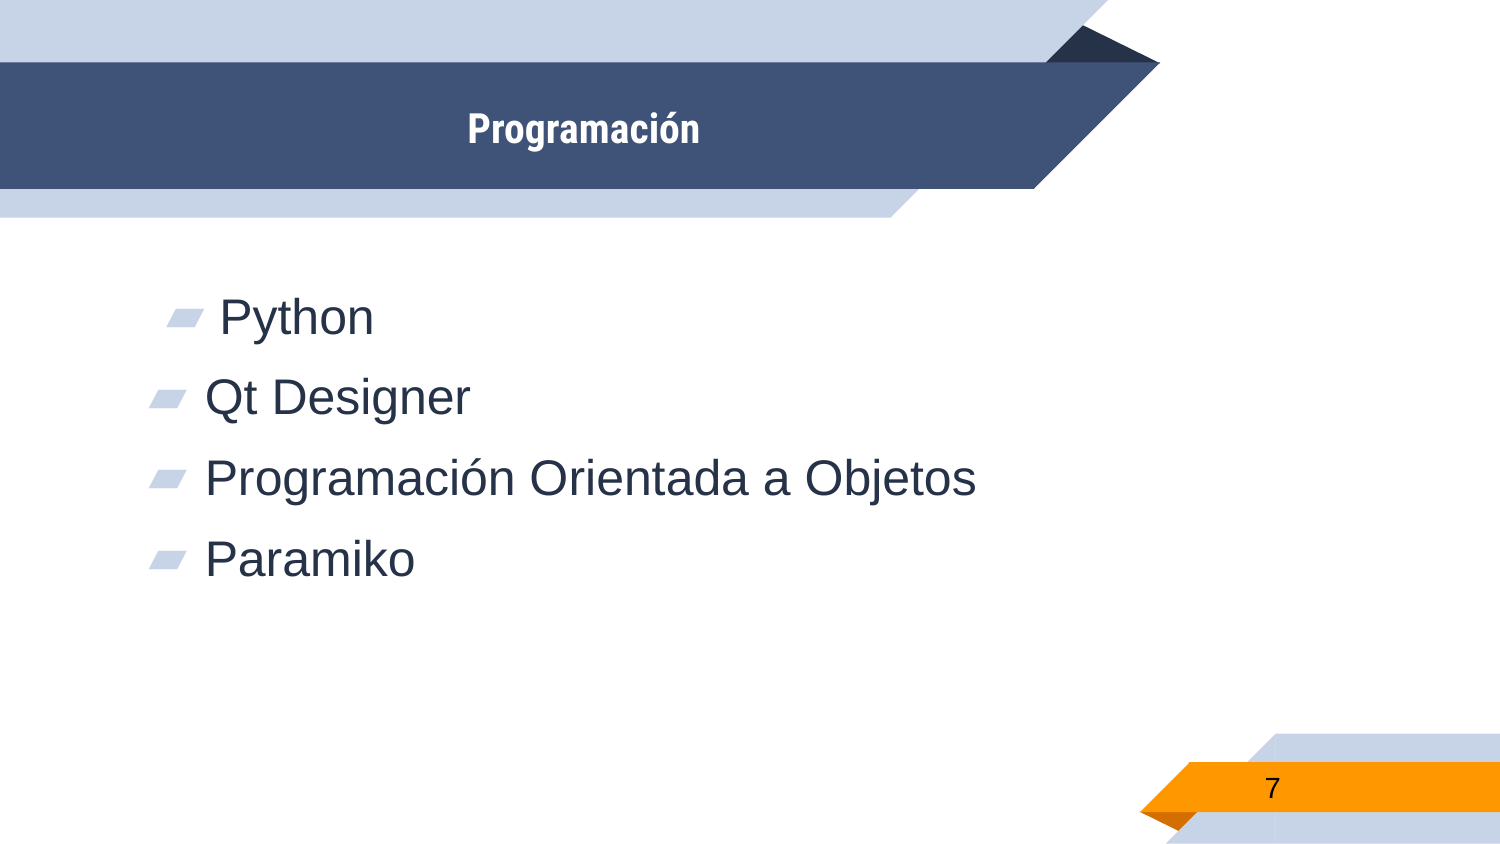

# Programación
Python
Qt Designer
Programación Orientada a Objetos
Paramiko

7